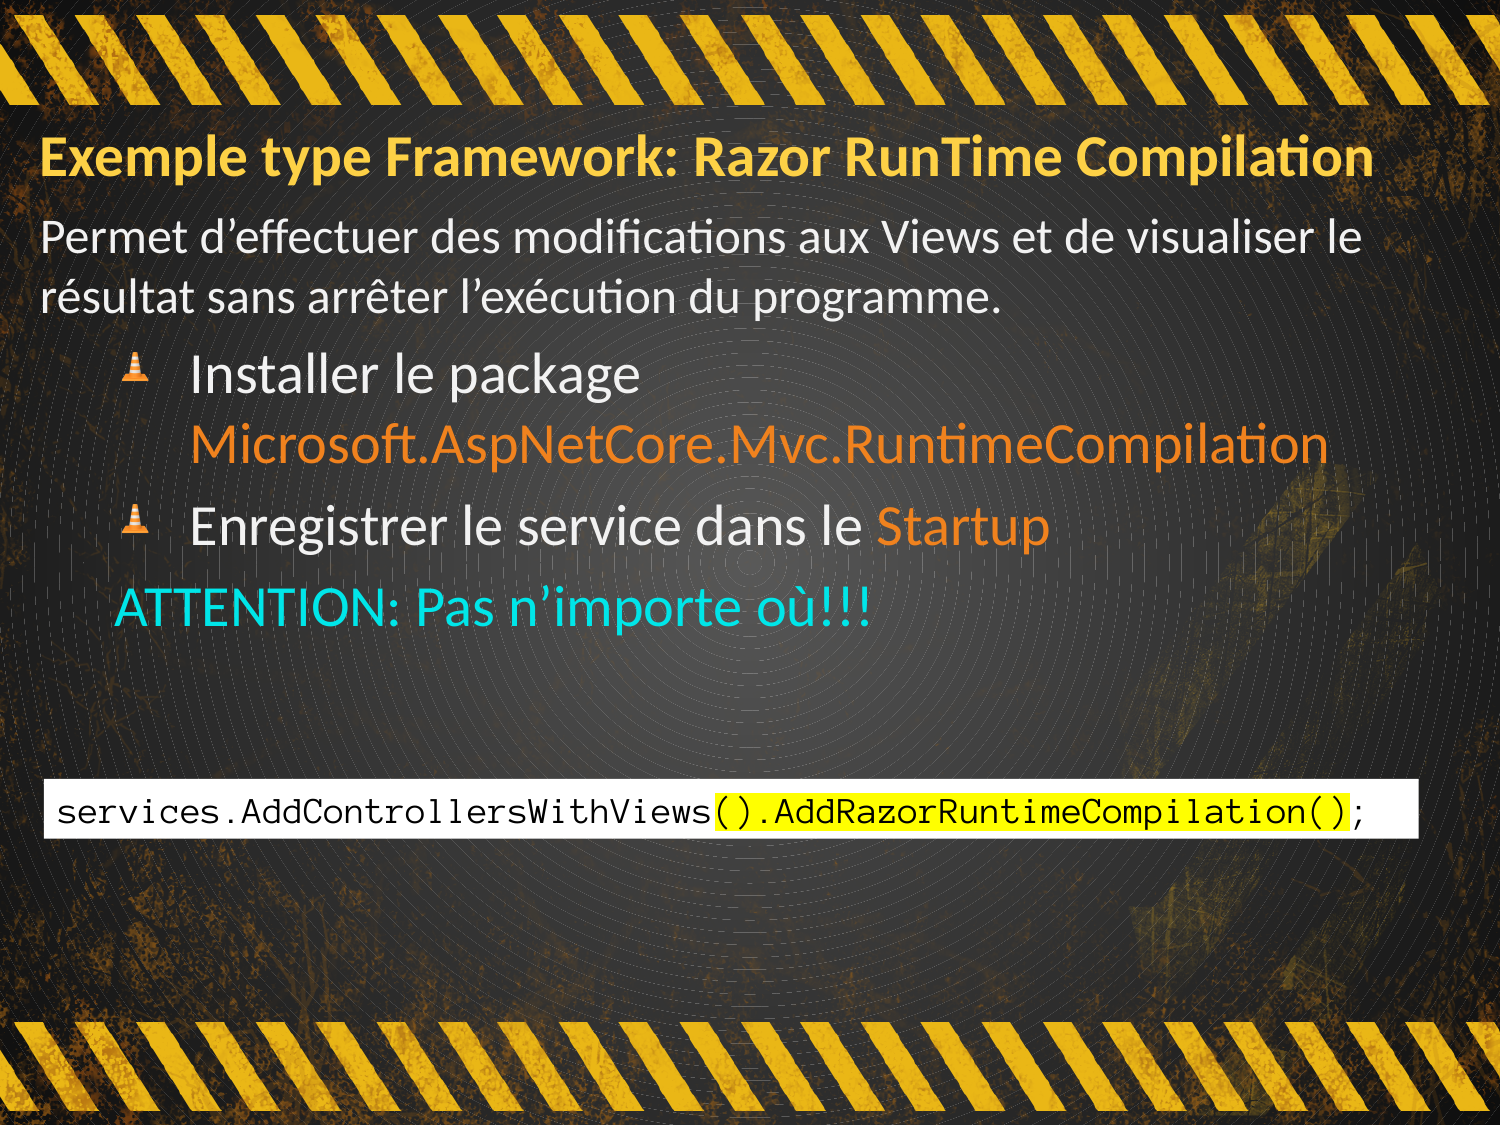

# Exemple type Framework: Razor RunTime Compilation
Permet d’effectuer des modifications aux Views et de visualiser le résultat sans arrêter l’exécution du programme.
Installer le package Microsoft.AspNetCore.Mvc.RuntimeCompilation
Enregistrer le service dans le Startup
ATTENTION: Pas n’importe où!!!
services.AddControllersWithViews().AddRazorRuntimeCompilation();